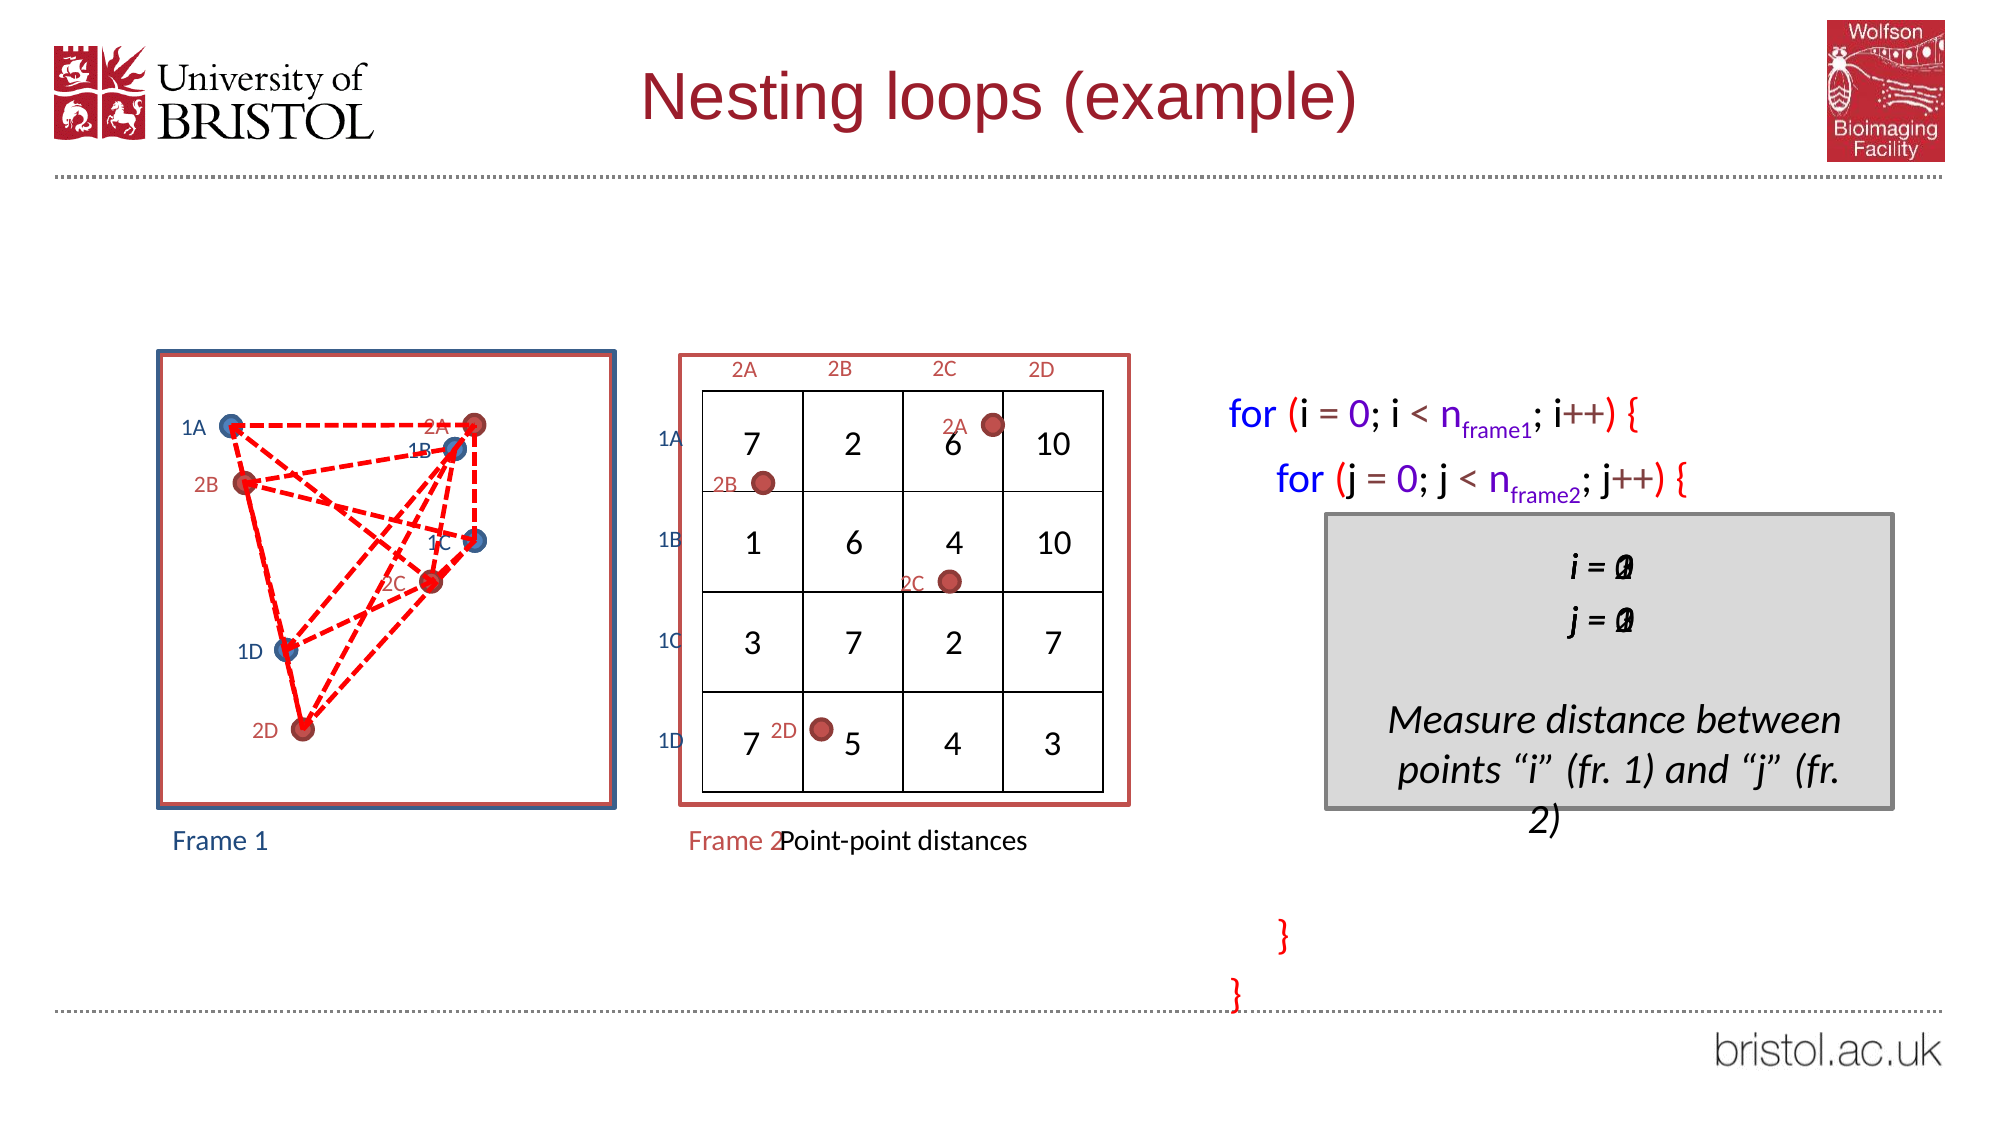

# Nesting loops (example)

for (i = 0; i < nframe1; i++) {
     for (j = 0; j < nframe2; j++) {

	Measure distance between 	points “i” (fr. 1) and “j” (fr. 2)

     }
}
2C
2B
2A
2D

2A

2B

2C

2D

2A

2B

2C

2D

|  |  |  |  |
| --- | --- | --- | --- |
|  |  |  |  |
|  |  |  |  |
|  |  |  |  |
1A
7
2
6
10
1A

1B

1
6
4
10

1B
1C

i = 0
i = 1
i = 2
i = 3
j = 0
j = 1
j = 2
j = 3
3
7
2
7
1C
1D

7
5
4
3
1D
Frame 1
Frame 2
Point-point distances